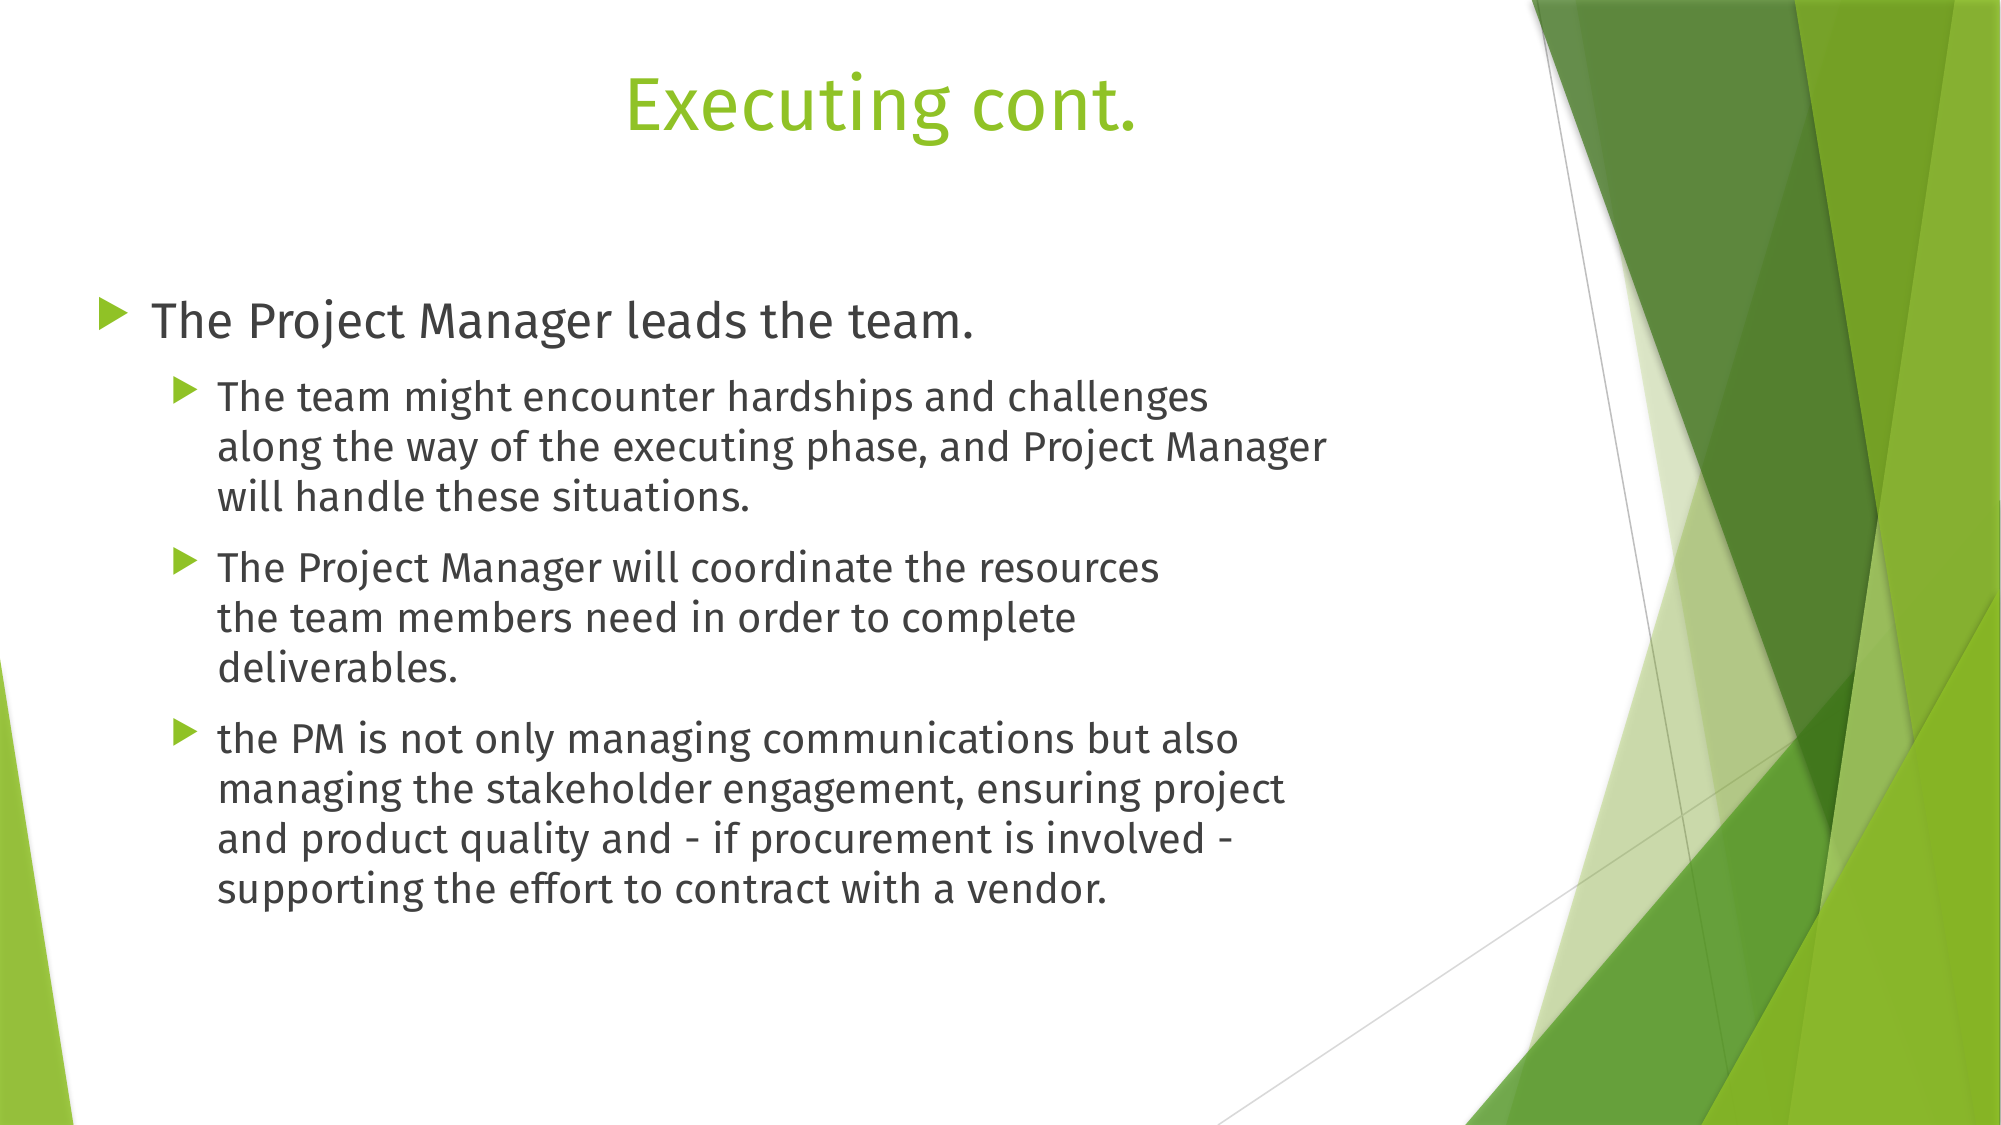

# Executing cont.
The Project Manager leads the team.
The team might encounter hardships and challenges along the way of the executing phase, and Project Manager will handle these situations.
The Project Manager will coordinate the resources the team members need in order to complete deliverables.
the PM is not only managing communications but also managing the stakeholder engagement, ensuring project and product quality and - if procurement is involved - supporting the effort to contract with a vendor.